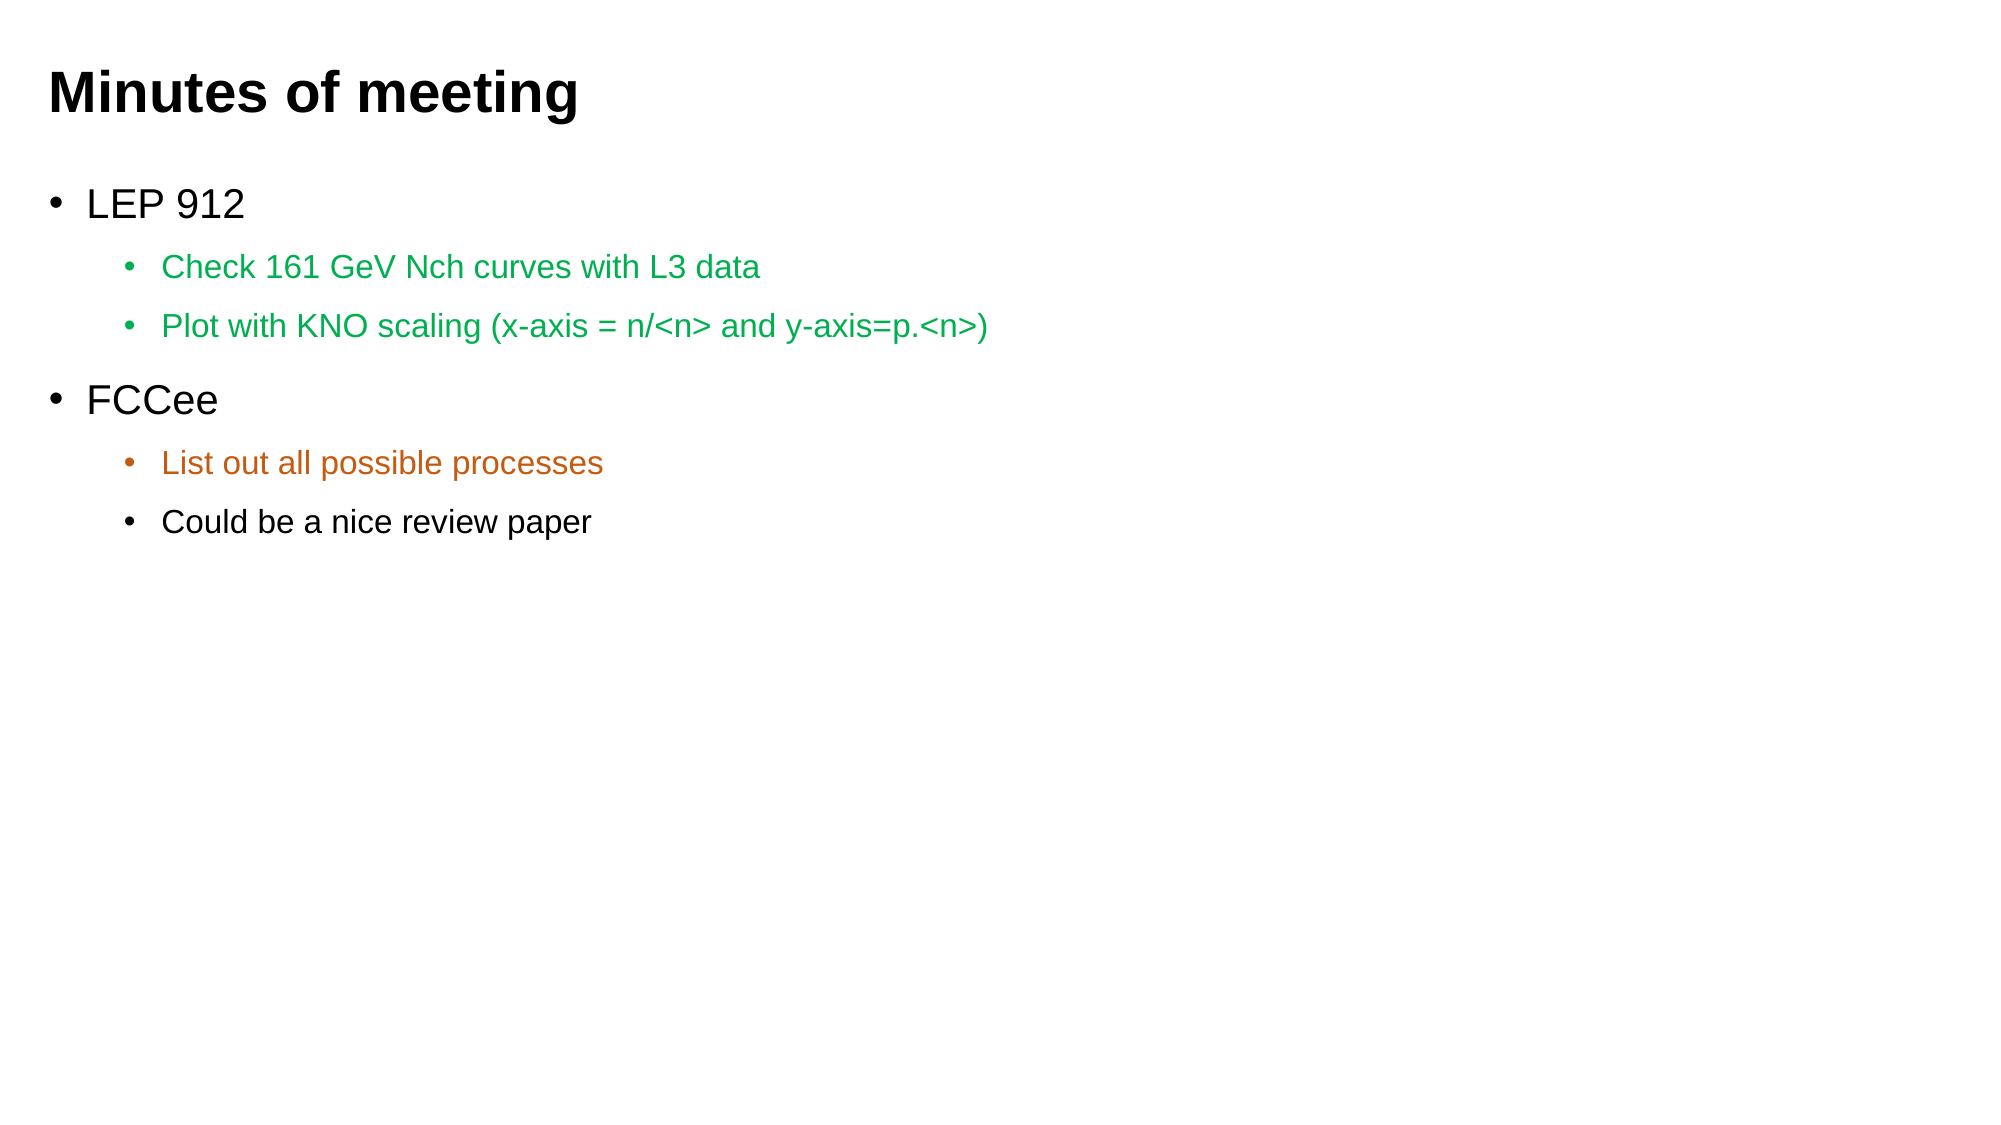

# Minutes of meeting
LEP 912
Check 161 GeV Nch curves with L3 data
Plot with KNO scaling (x-axis = n/<n> and y-axis=p.<n>)
FCCee
List out all possible processes
Could be a nice review paper